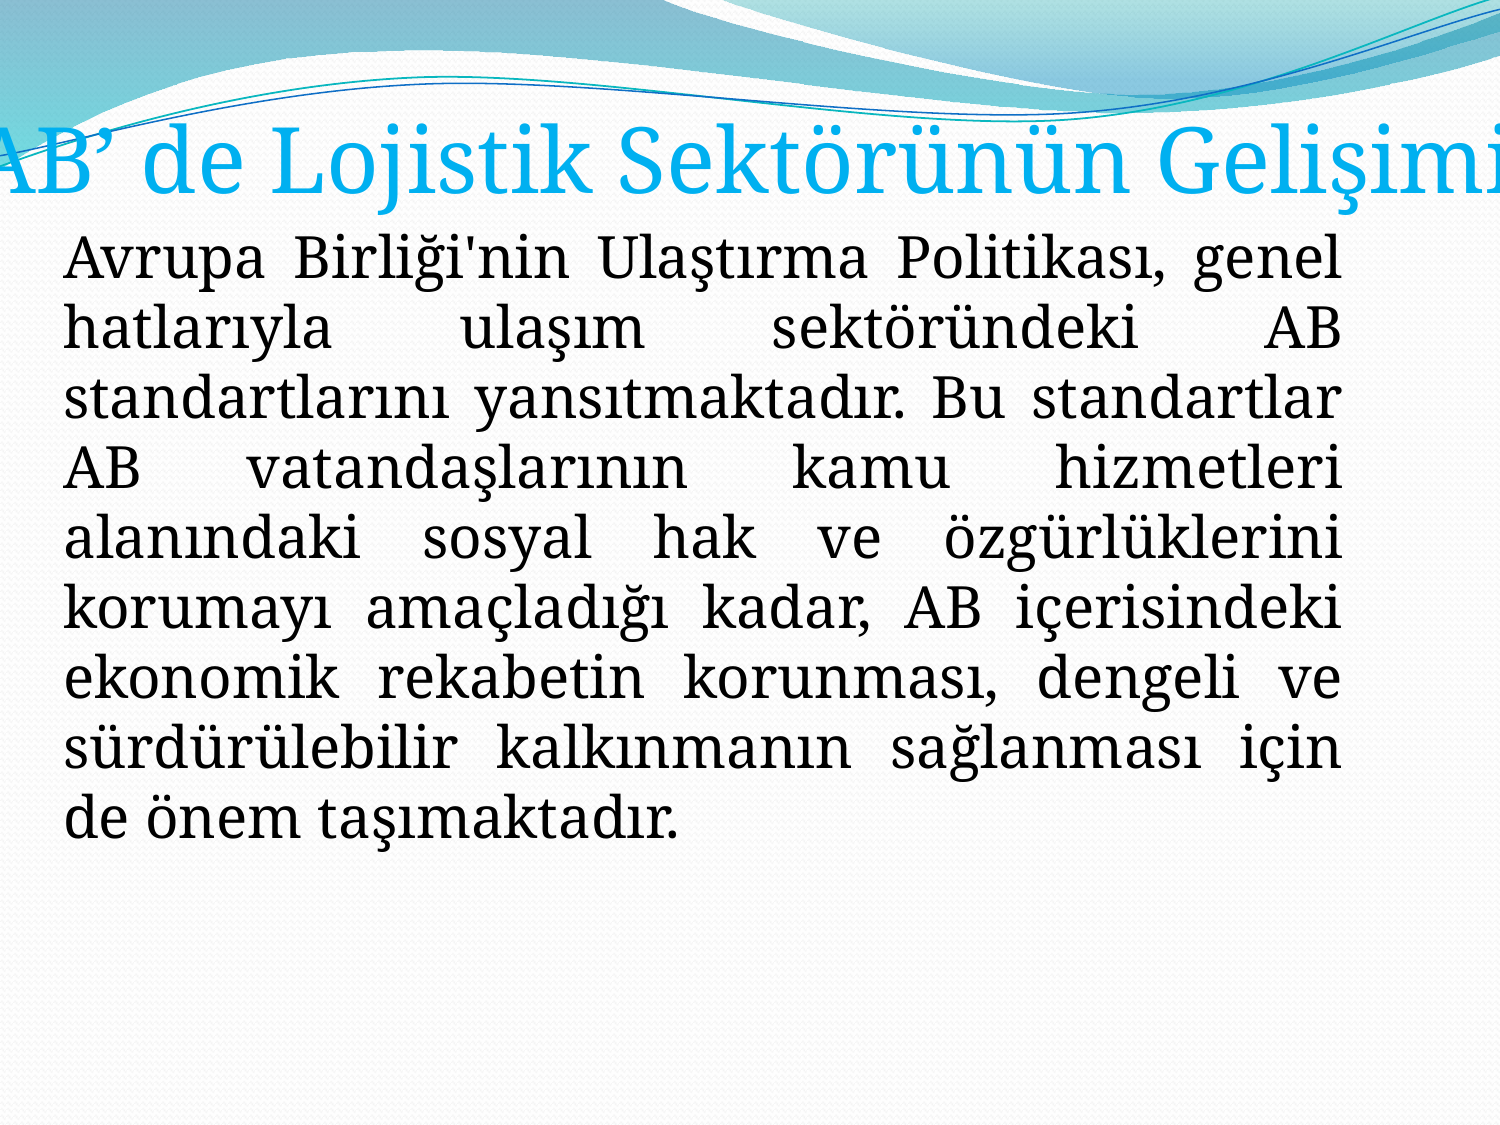

AB’ de Lojistik Sektörünün Gelişimi
Avrupa Birliği'nin Ulaştırma Politikası, genel hatlarıyla ulaşım sektöründeki AB standartlarını yansıtmaktadır. Bu standartlar AB vatandaşlarının kamu hizmetleri alanındaki sosyal hak ve özgürlüklerini korumayı amaçladığı kadar, AB içerisindeki ekonomik rekabetin korunması, dengeli ve sürdürülebilir kalkınmanın sağlanması için de önem taşımaktadır.